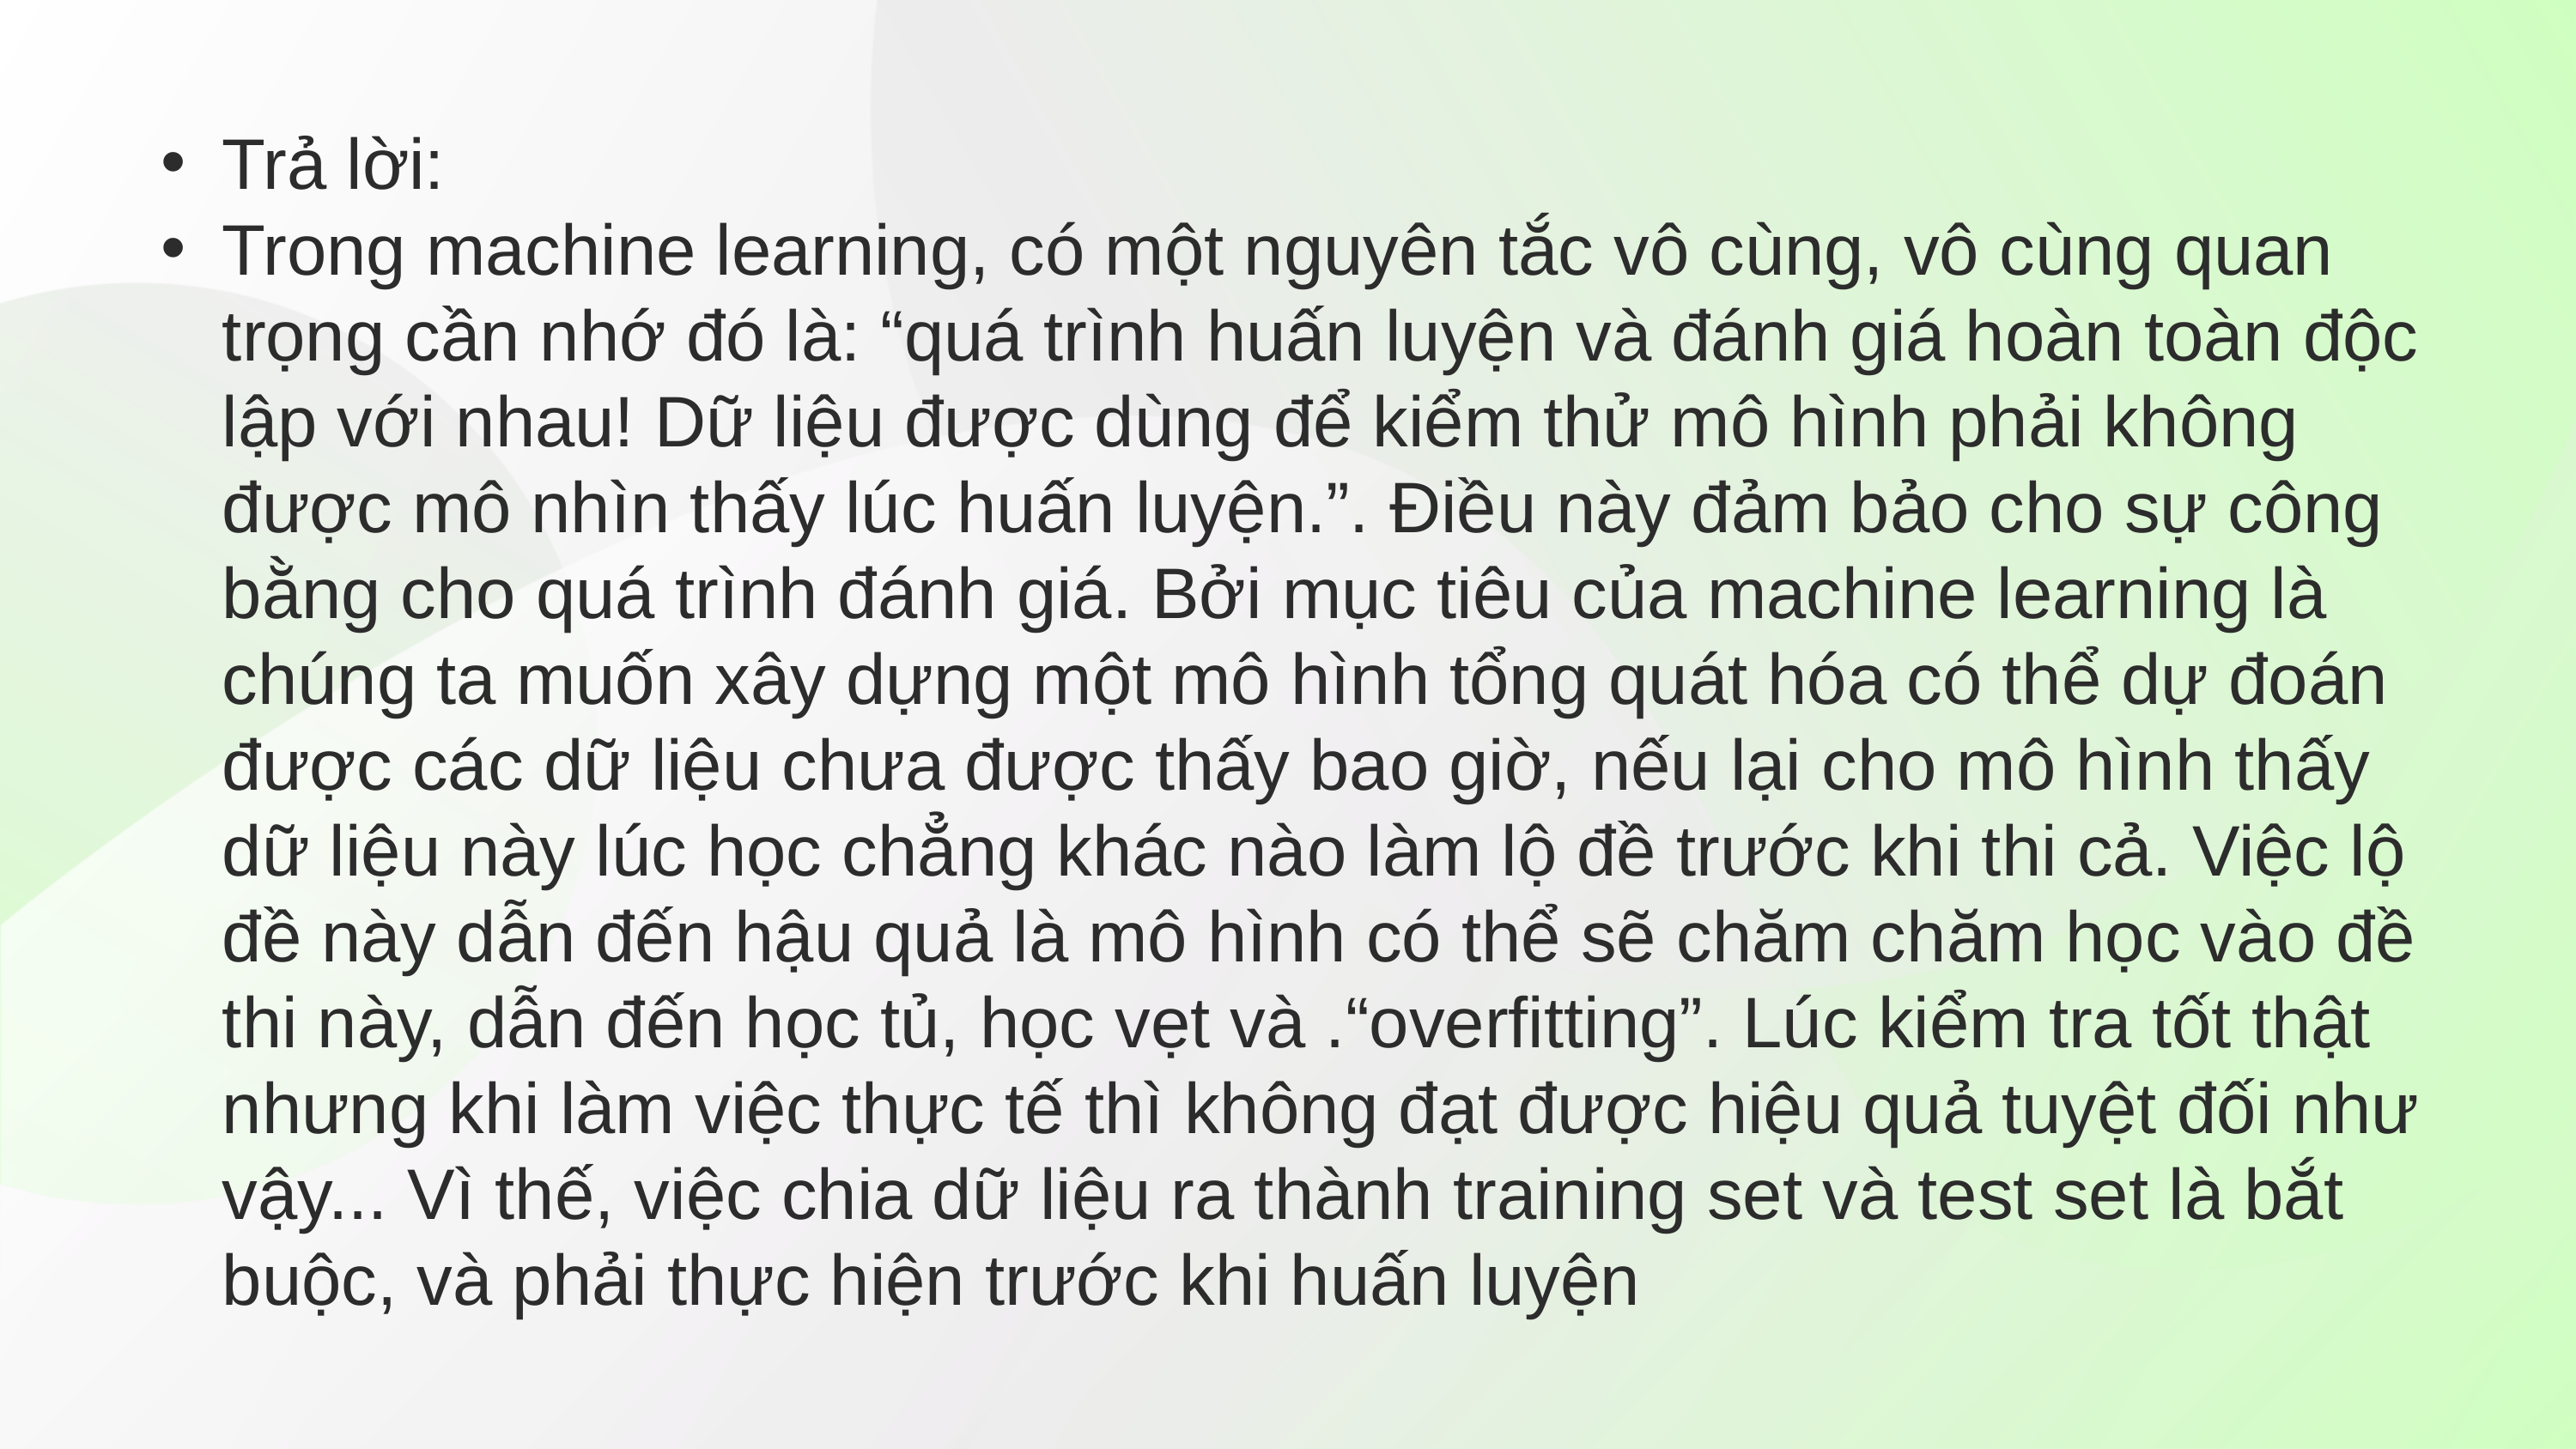

Trả lời:
Trong machine learning, có một nguyên tắc vô cùng, vô cùng quan trọng cần nhớ đó là: “quá trình huấn luyện và đánh giá hoàn toàn độc lập với nhau! Dữ liệu được dùng để kiểm thử mô hình phải không được mô nhìn thấy lúc huấn luyện.”. Điều này đảm bảo cho sự công bằng cho quá trình đánh giá. Bởi mục tiêu của machine learning là chúng ta muốn xây dựng một mô hình tổng quát hóa có thể dự đoán được các dữ liệu chưa được thấy bao giờ, nếu lại cho mô hình thấy dữ liệu này lúc học chẳng khác nào làm lộ đề trước khi thi cả. Việc lộ đề này dẫn đến hậu quả là mô hình có thể sẽ chăm chăm học vào đề thi này, dẫn đến học tủ, học vẹt và .“overfitting”. Lúc kiểm tra tốt thật nhưng khi làm việc thực tế thì không đạt được hiệu quả tuyệt đối như vậy... Vì thế, việc chia dữ liệu ra thành training set và test set là bắt buộc, và phải thực hiện trước khi huấn luyện